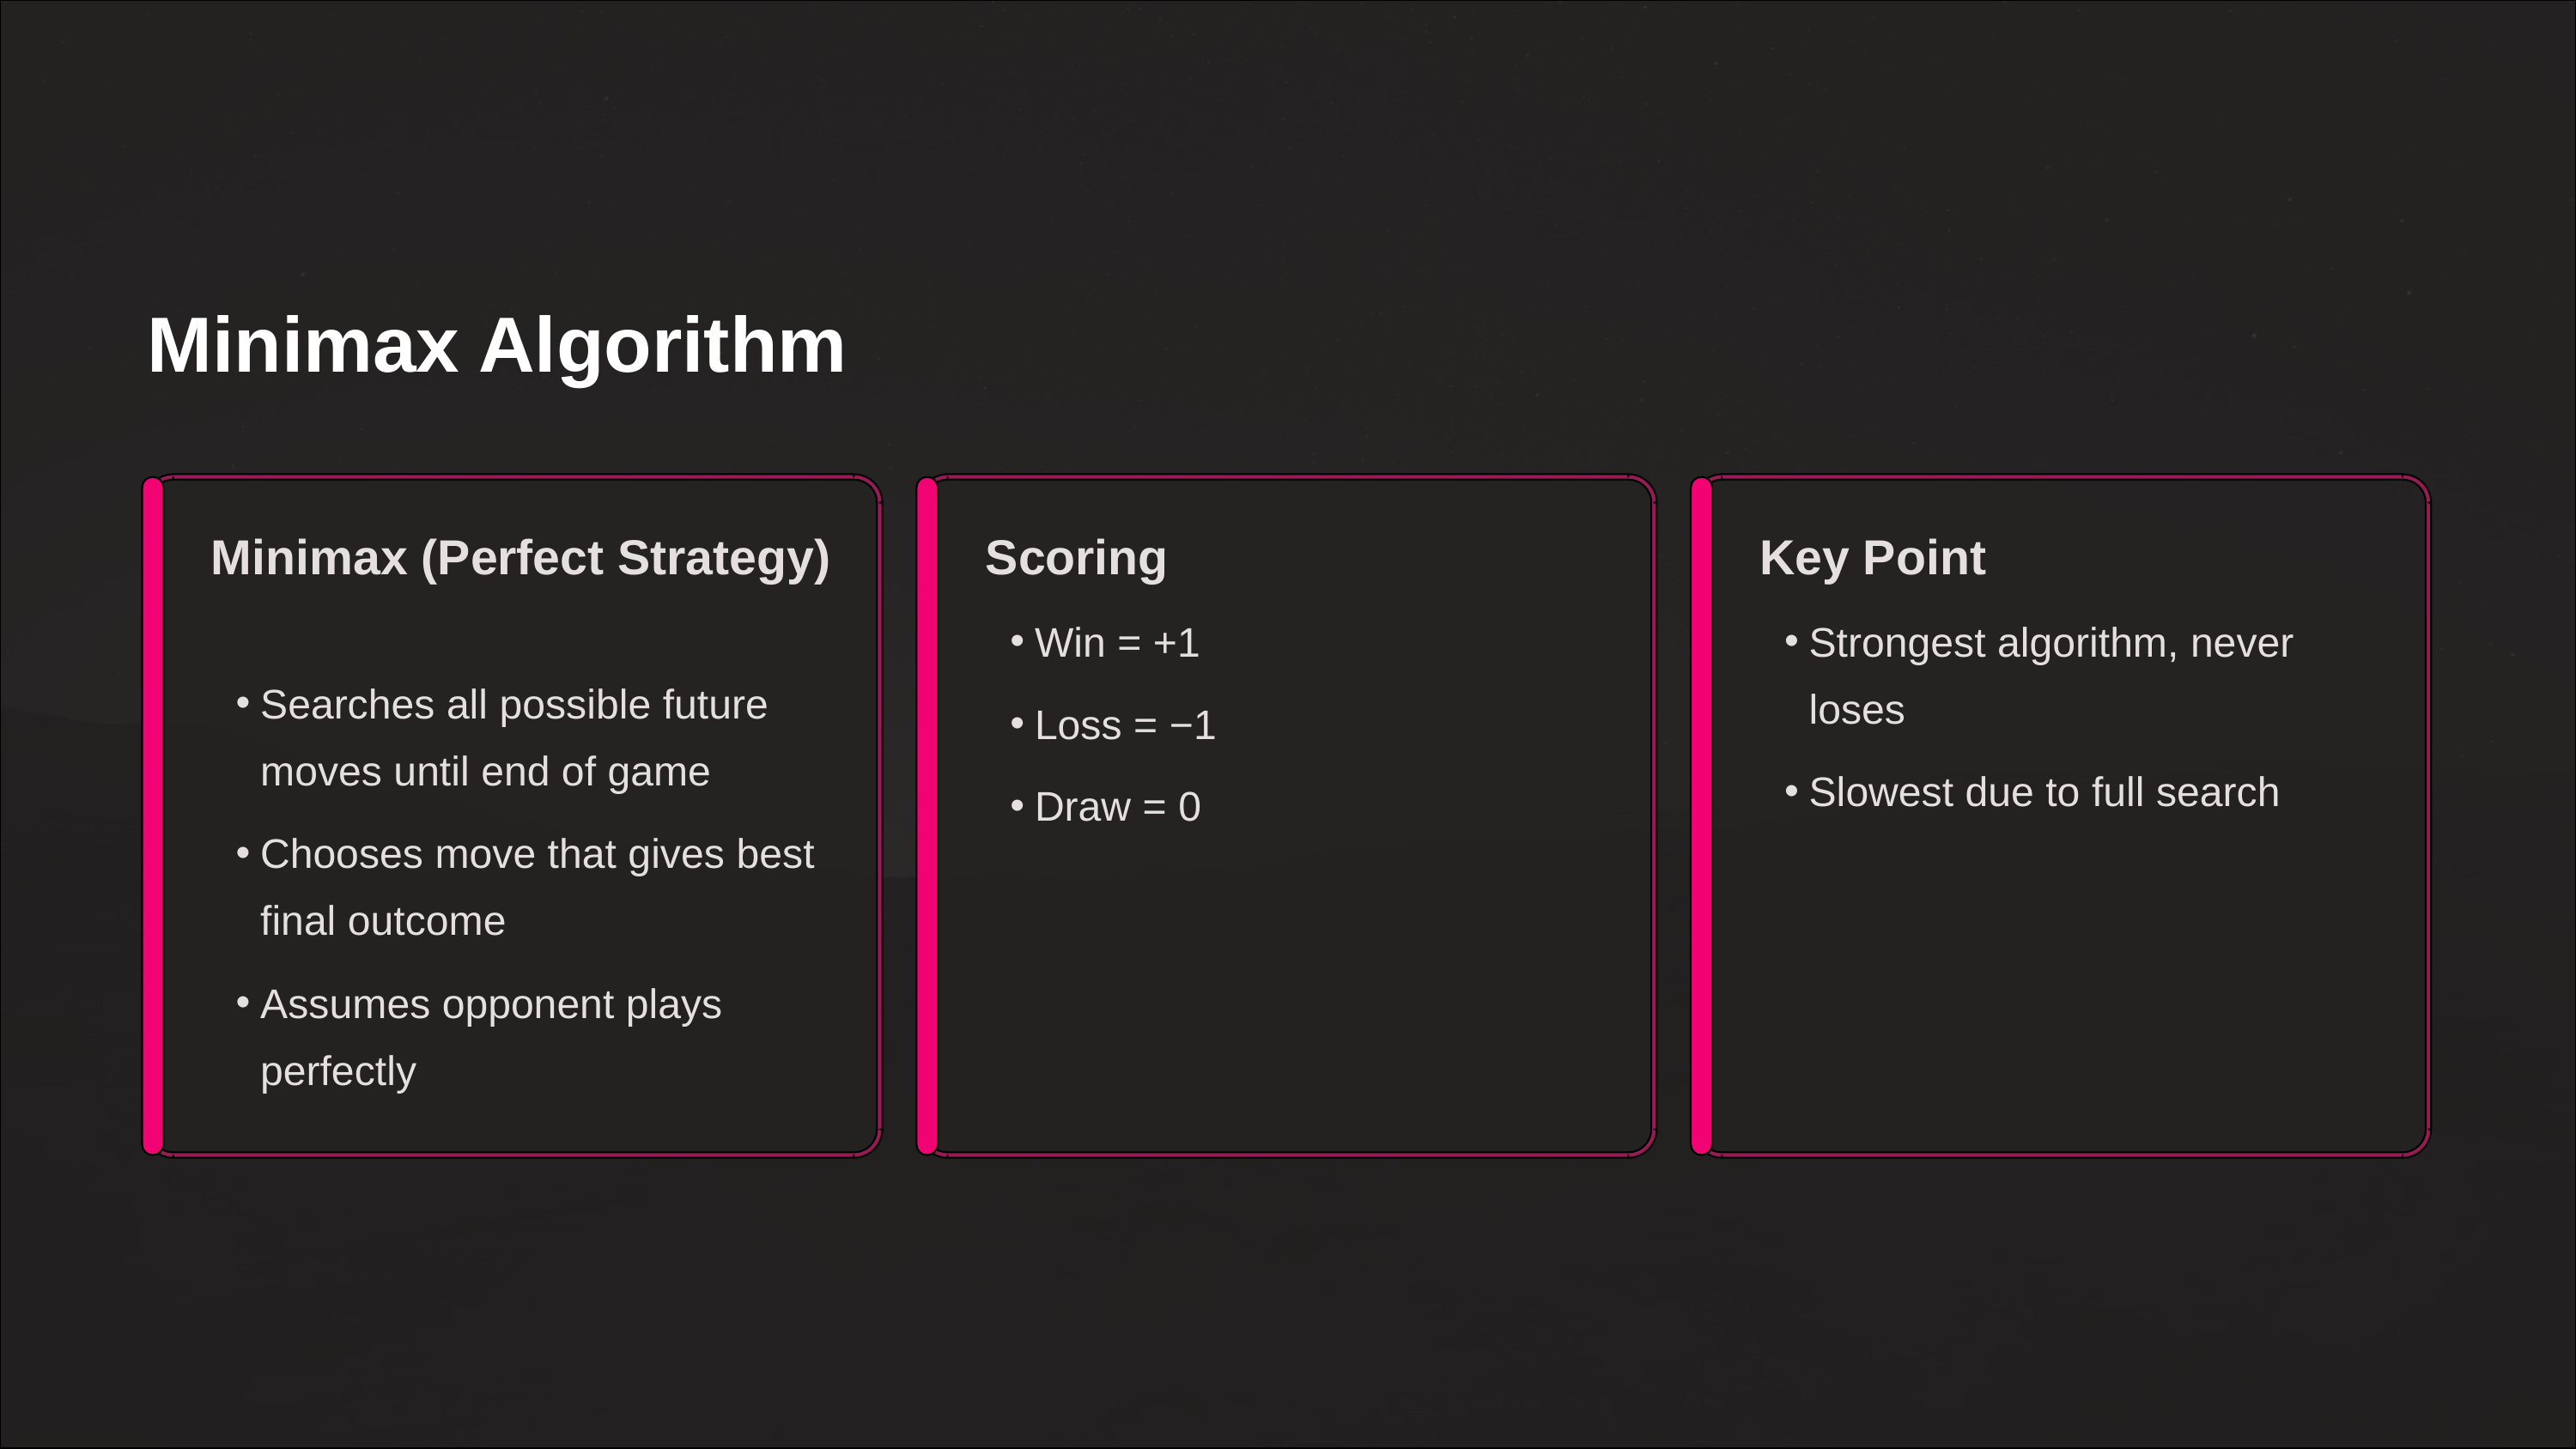

Minimax Algorithm

Minimax (Perfect Strategy)
Scoring
Key Point
Win = +1
Strongest algorithm, never loses
Searches all possible future moves until end of game
Loss = −1
Slowest due to full search
Draw = 0
Chooses move that gives best final outcome
Assumes opponent plays perfectly